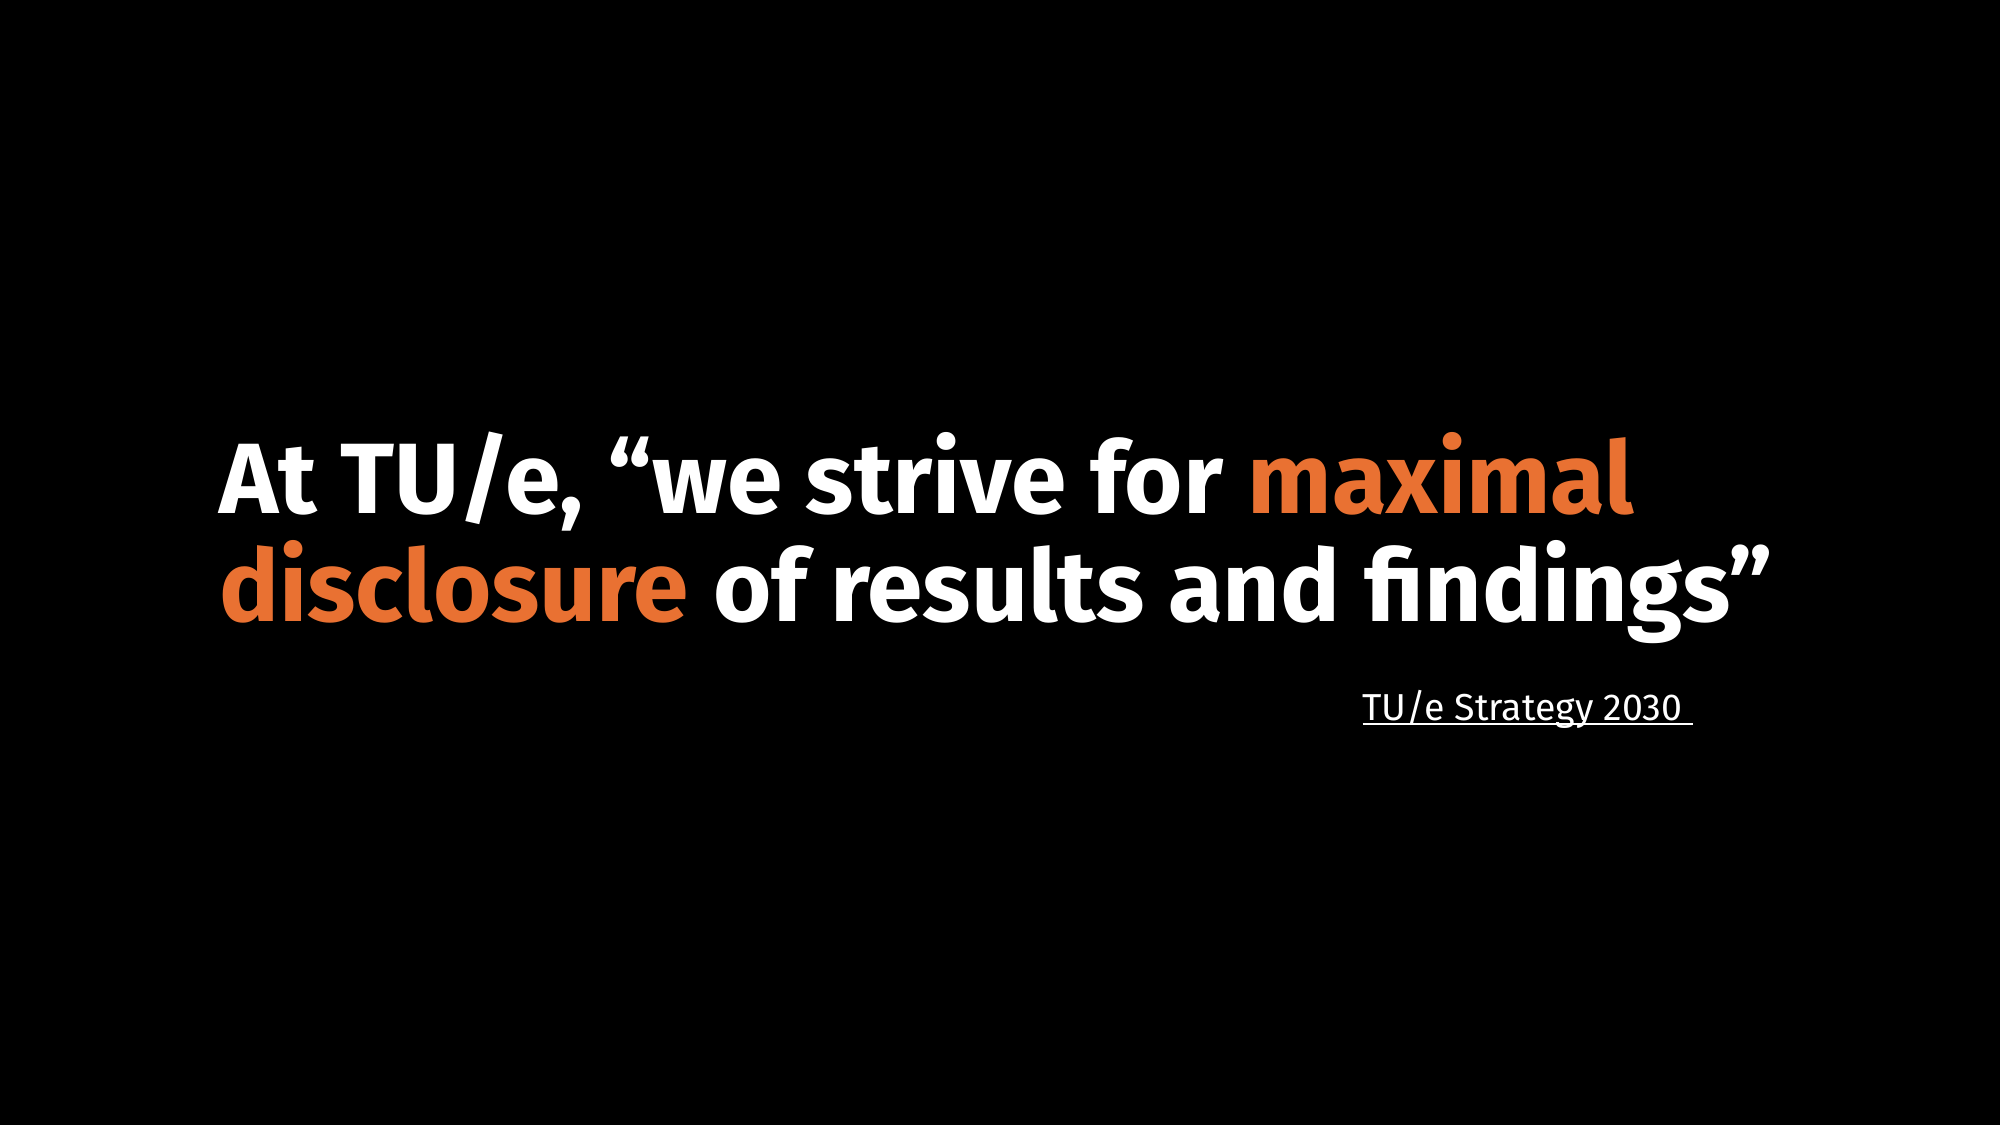

# At TU/e, “we strive for maximal disclosure of results and findings”
TU/e Strategy 2030